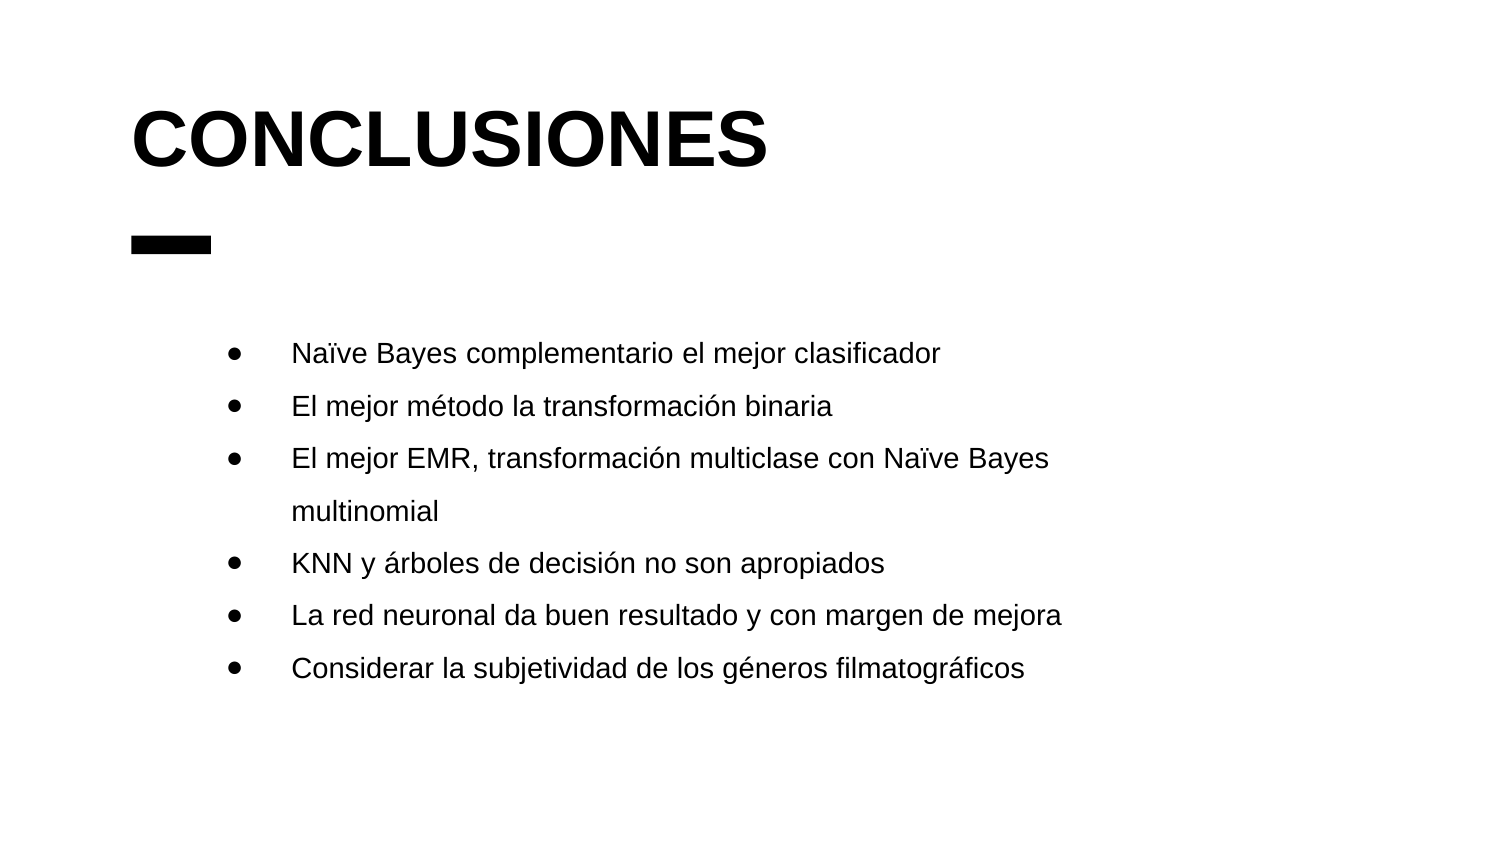

# CONCLUSIONES

Naïve Bayes complementario el mejor clasificador
El mejor método la transformación binaria
El mejor EMR, transformación multiclase con Naïve Bayes multinomial
KNN y árboles de decisión no son apropiados
La red neuronal da buen resultado y con margen de mejora
Considerar la subjetividad de los géneros filmatográficos